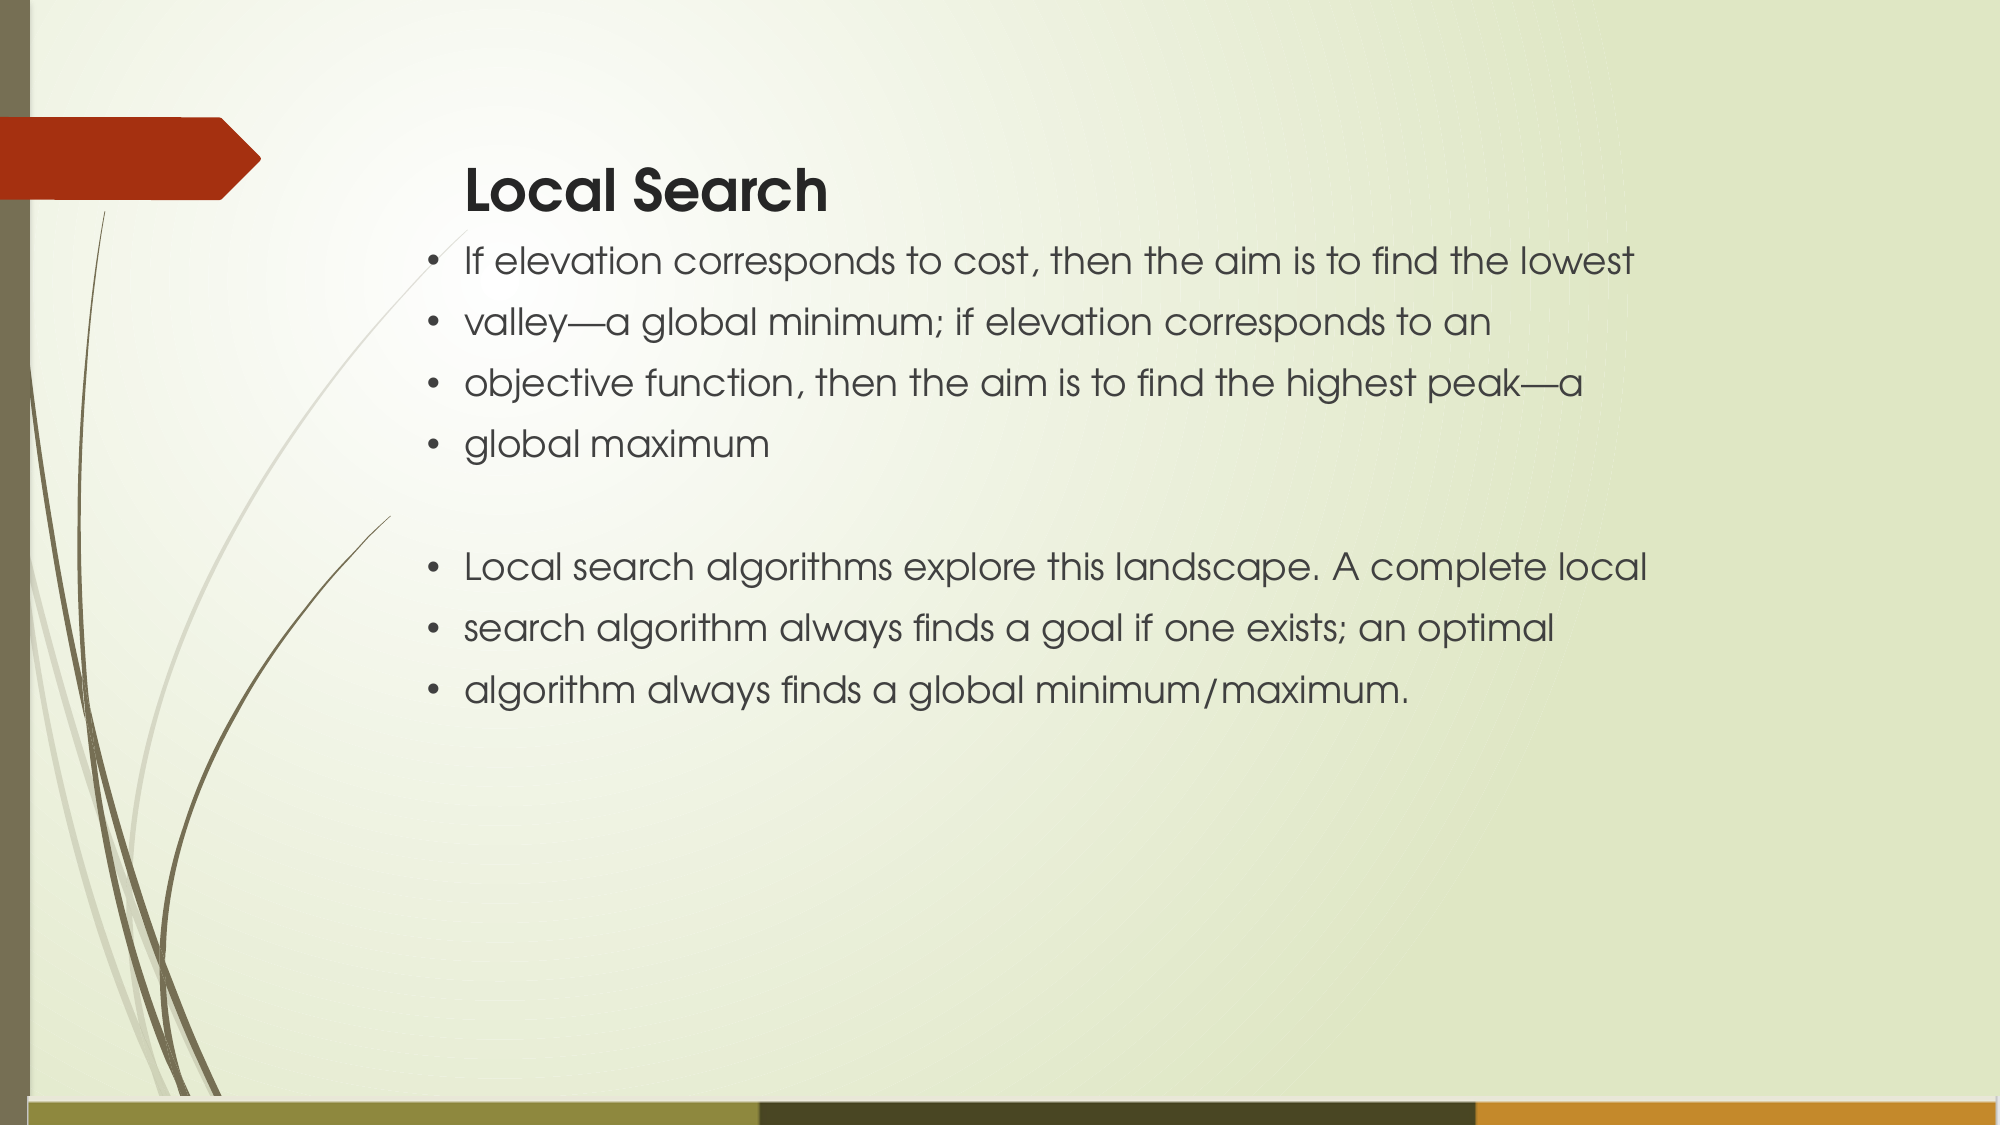

# If elevation corresponds to cost, then the aim is to find the lowest
valley—a global minimum; if elevation corresponds to an
objective function, then the aim is to find the highest peak—a
global maximum

Local search algorithms explore this landscape. A complete local
search algorithm always finds a goal if one exists; an optimal
algorithm always finds a global minimum/maximum.
Local Search